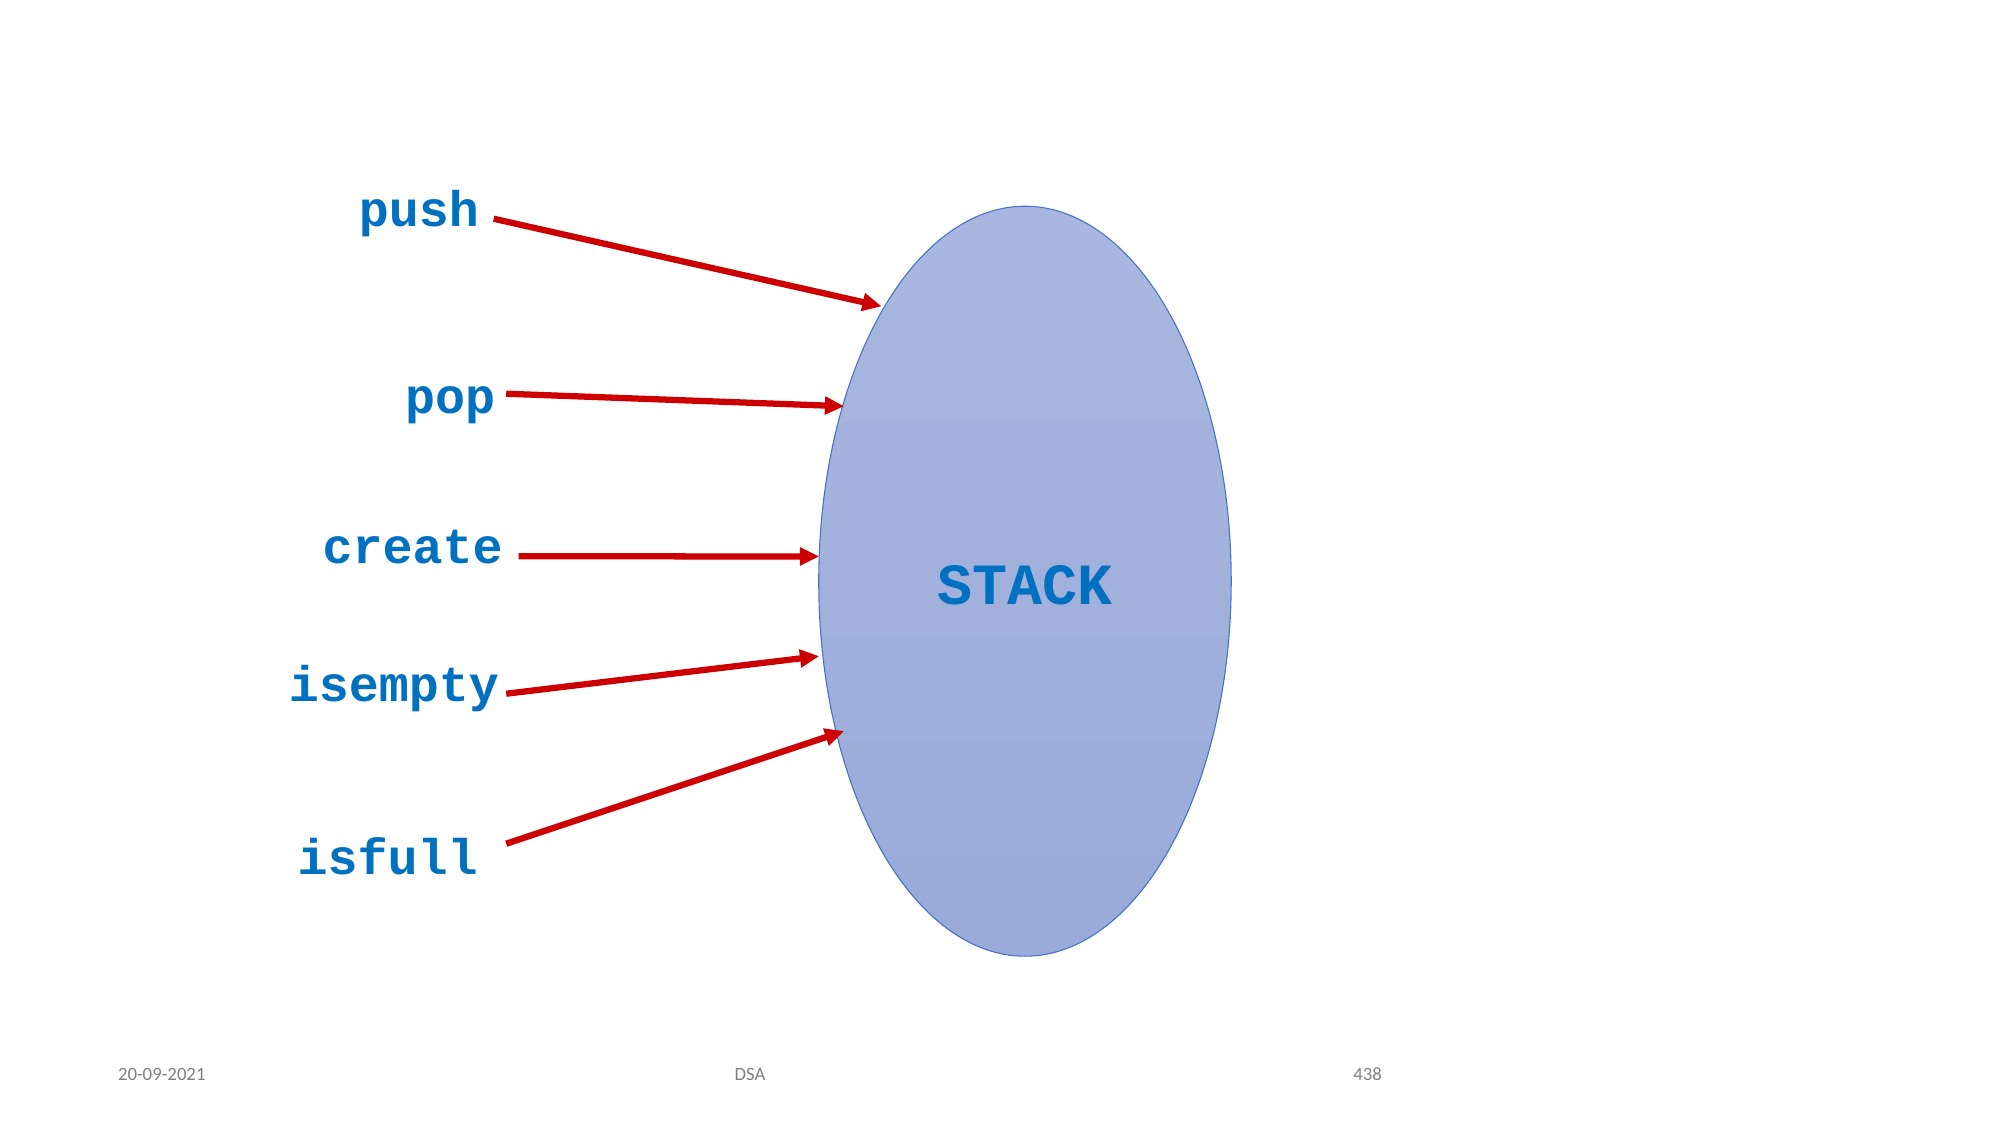

push
STACK

pop

create

isempty

isfull
20-09-2021
DSA
438